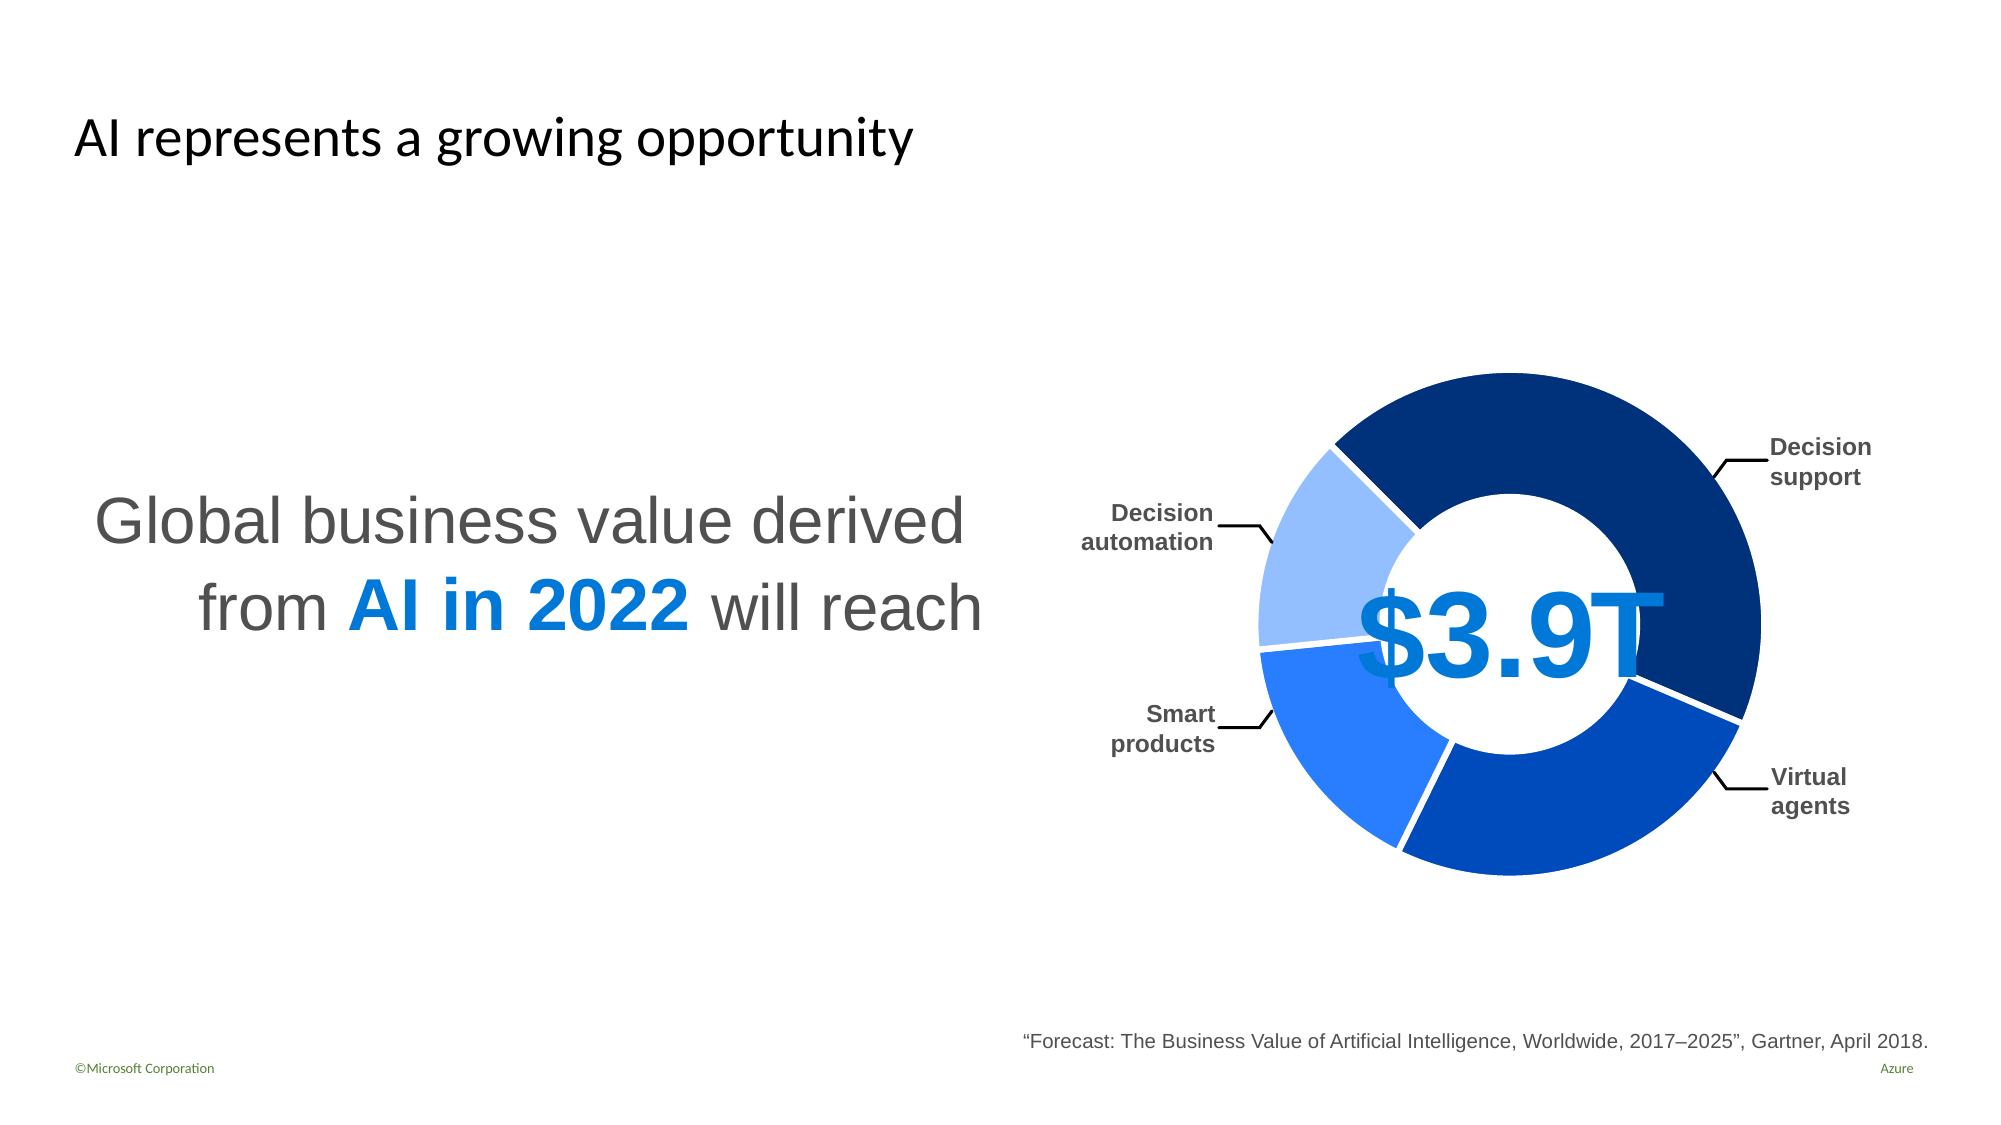

# AI represents a growing opportunity

### Chart

| Category | Value |
|---|---|
| Decision support | 1.7 |
| Virtual agents | 1.0 |
| Decision automation | 0.624 |
| Smart products | 0.546 |
$
3.9
T
Decision
support

Global business value derived
from AI in 2022 will reach
Decision
automation

$
T
3.9
Smart
products

Virtual
agents

“Forecast: The Business Value of Artificial Intelligence, Worldwide, 2017–2025”, Gartner, April 2018.